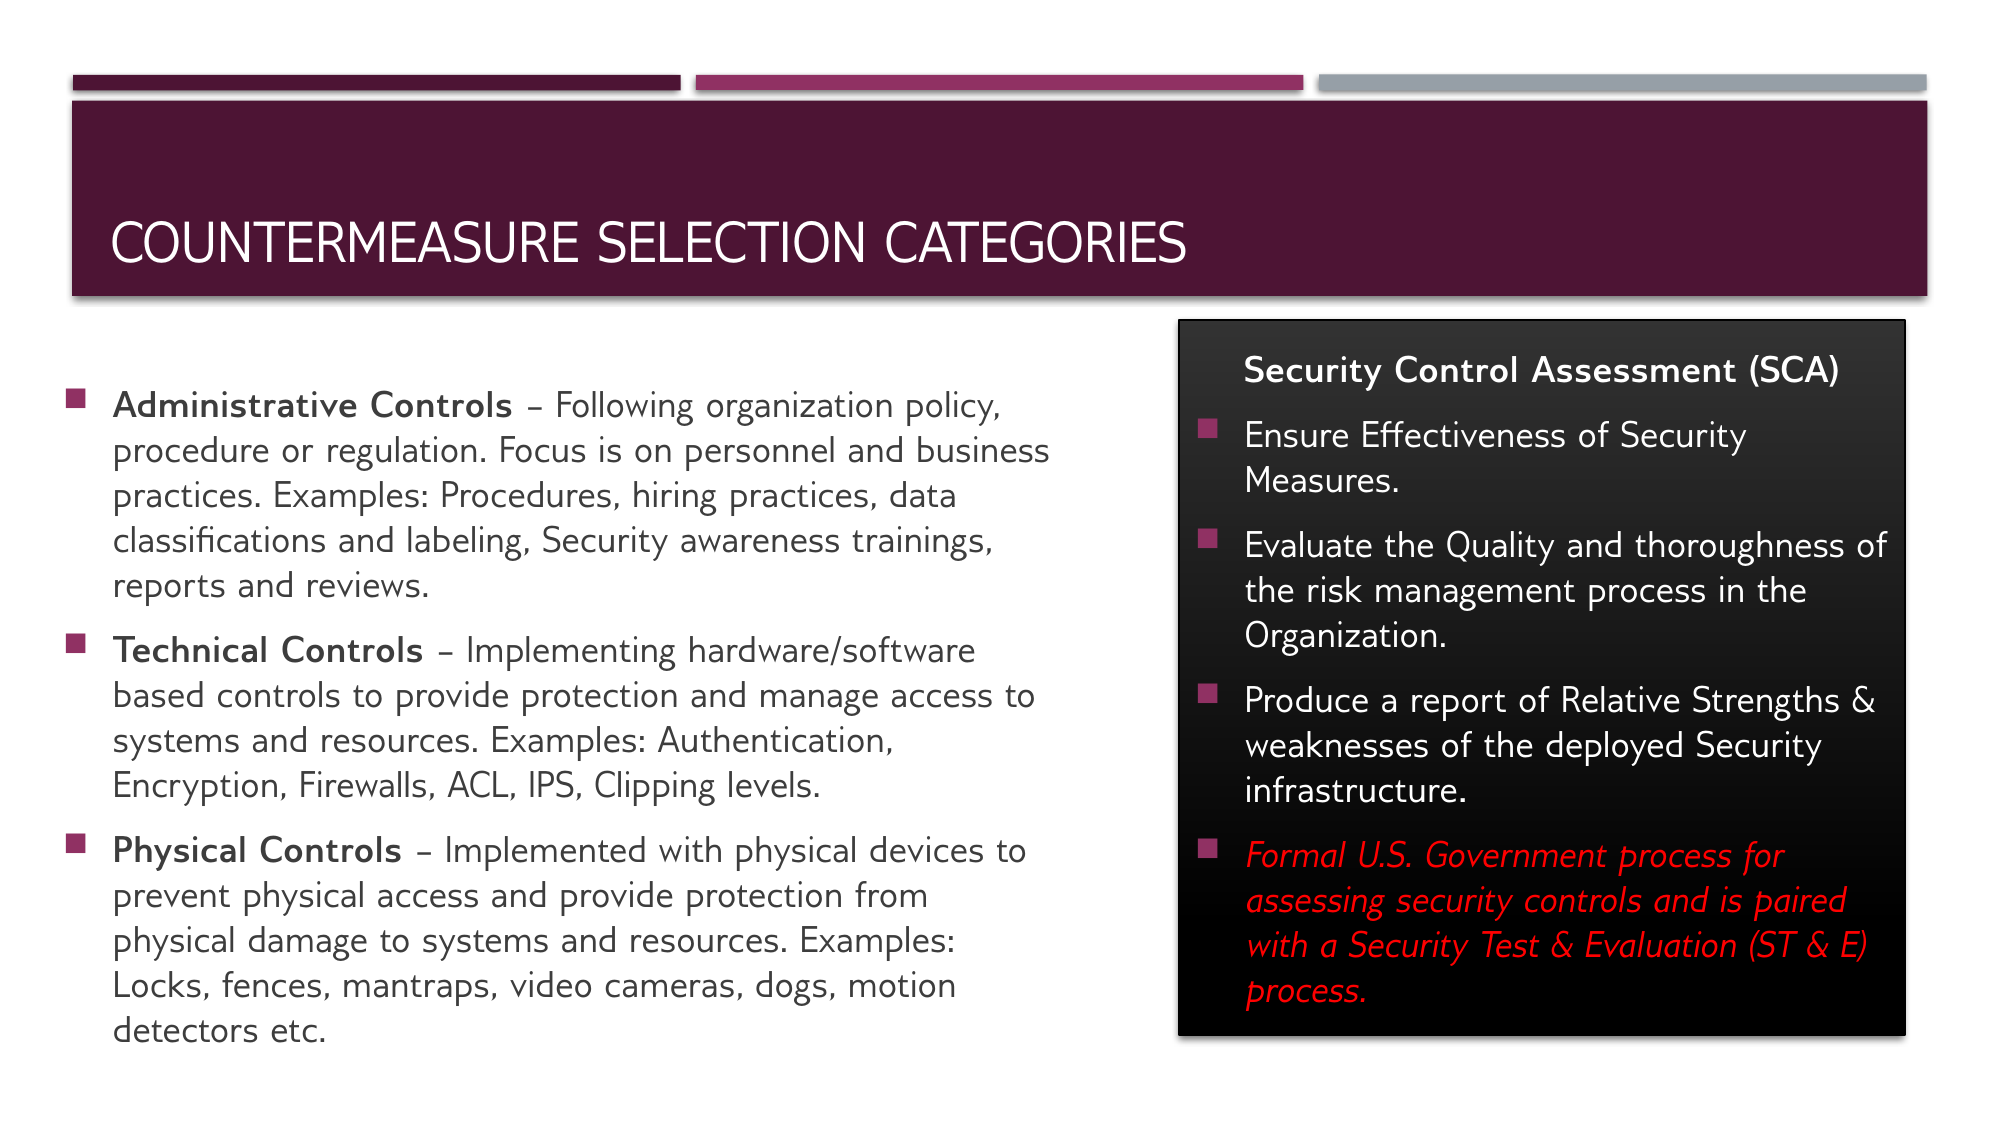

# Countermeasure selection Categories
Security Control Assessment (SCA)
Ensure Effectiveness of Security Measures.
Evaluate the Quality and thoroughness of the risk management process in the Organization.
Produce a report of Relative Strengths & weaknesses of the deployed Security infrastructure.
Formal U.S. Government process for assessing security controls and is paired with a Security Test & Evaluation (ST & E) process.
Administrative Controls – Following organization policy, procedure or regulation. Focus is on personnel and business practices. Examples: Procedures, hiring practices, data classifications and labeling, Security awareness trainings, reports and reviews.
Technical Controls – Implementing hardware/software based controls to provide protection and manage access to systems and resources. Examples: Authentication, Encryption, Firewalls, ACL, IPS, Clipping levels.
Physical Controls – Implemented with physical devices to prevent physical access and provide protection from physical damage to systems and resources. Examples: Locks, fences, mantraps, video cameras, dogs, motion detectors etc.